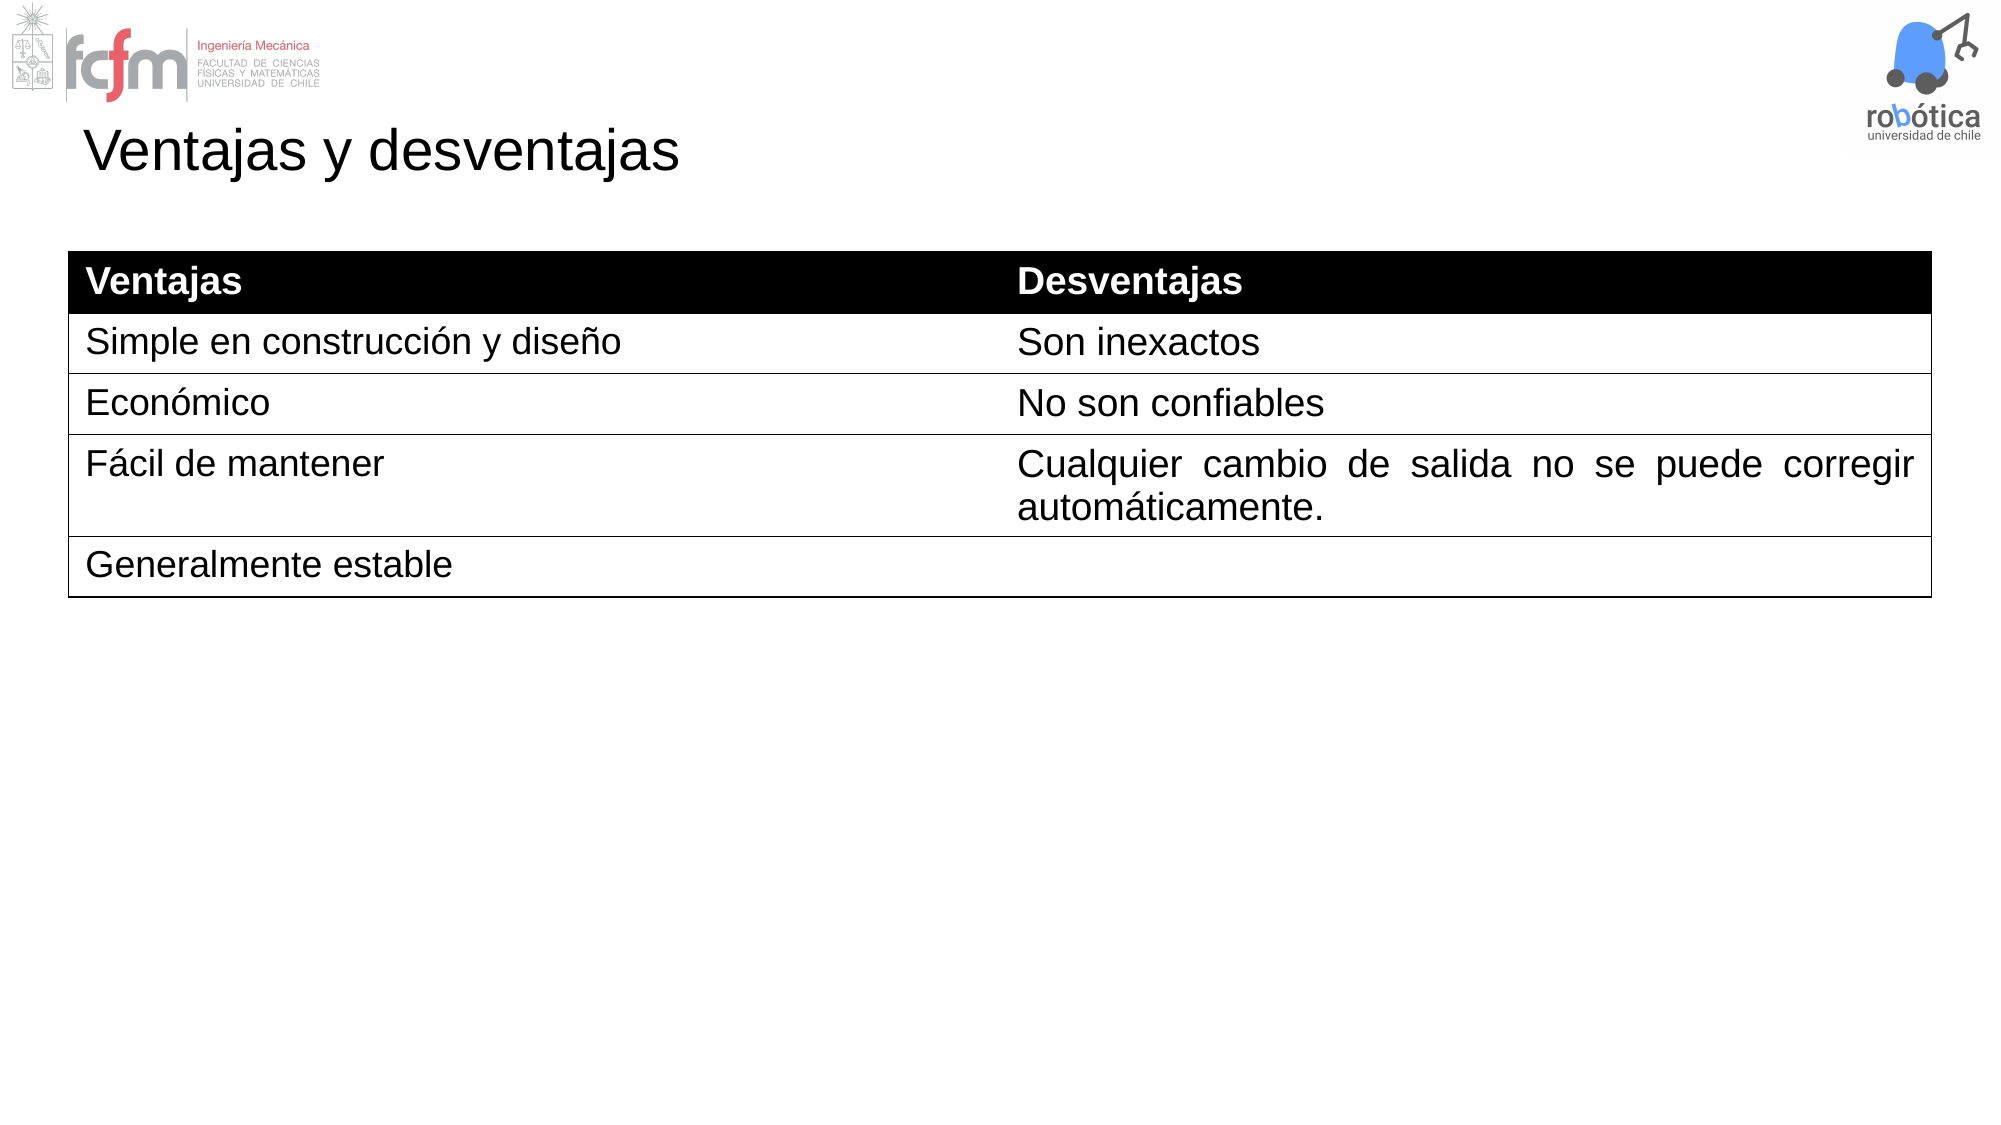

# Ventajas y desventajas
| Ventajas | Desventajas |
| --- | --- |
| Simple en construcción y diseño | Son inexactos |
| Económico | No son confiables |
| Fácil de mantener | Cualquier cambio de salida no se puede corregir automáticamente. |
| Generalmente estable |  |